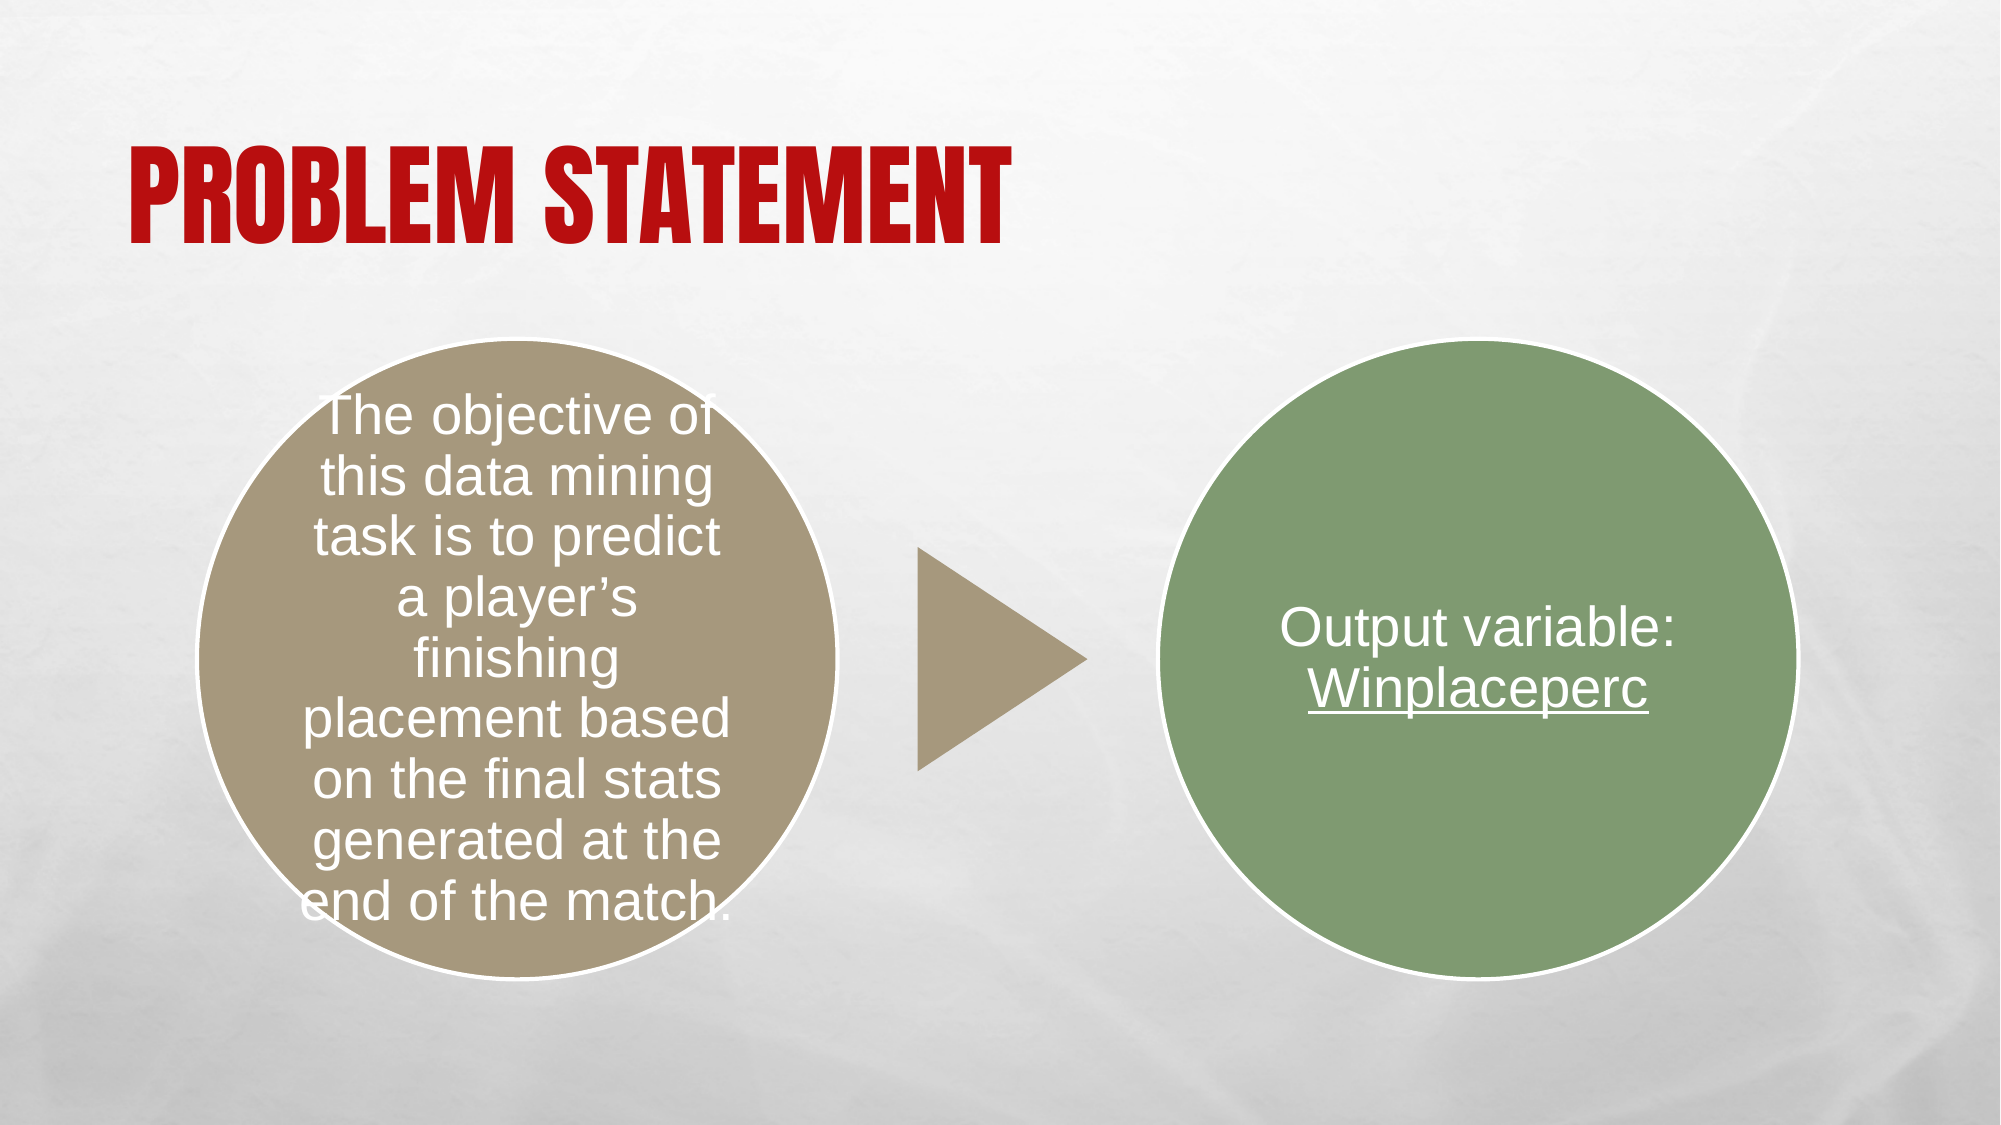

# Problem statement
The objective of this data mining task is to predict a player’s finishing placement based on the final stats generated at the end of the match.
Output variable: Winplaceperc